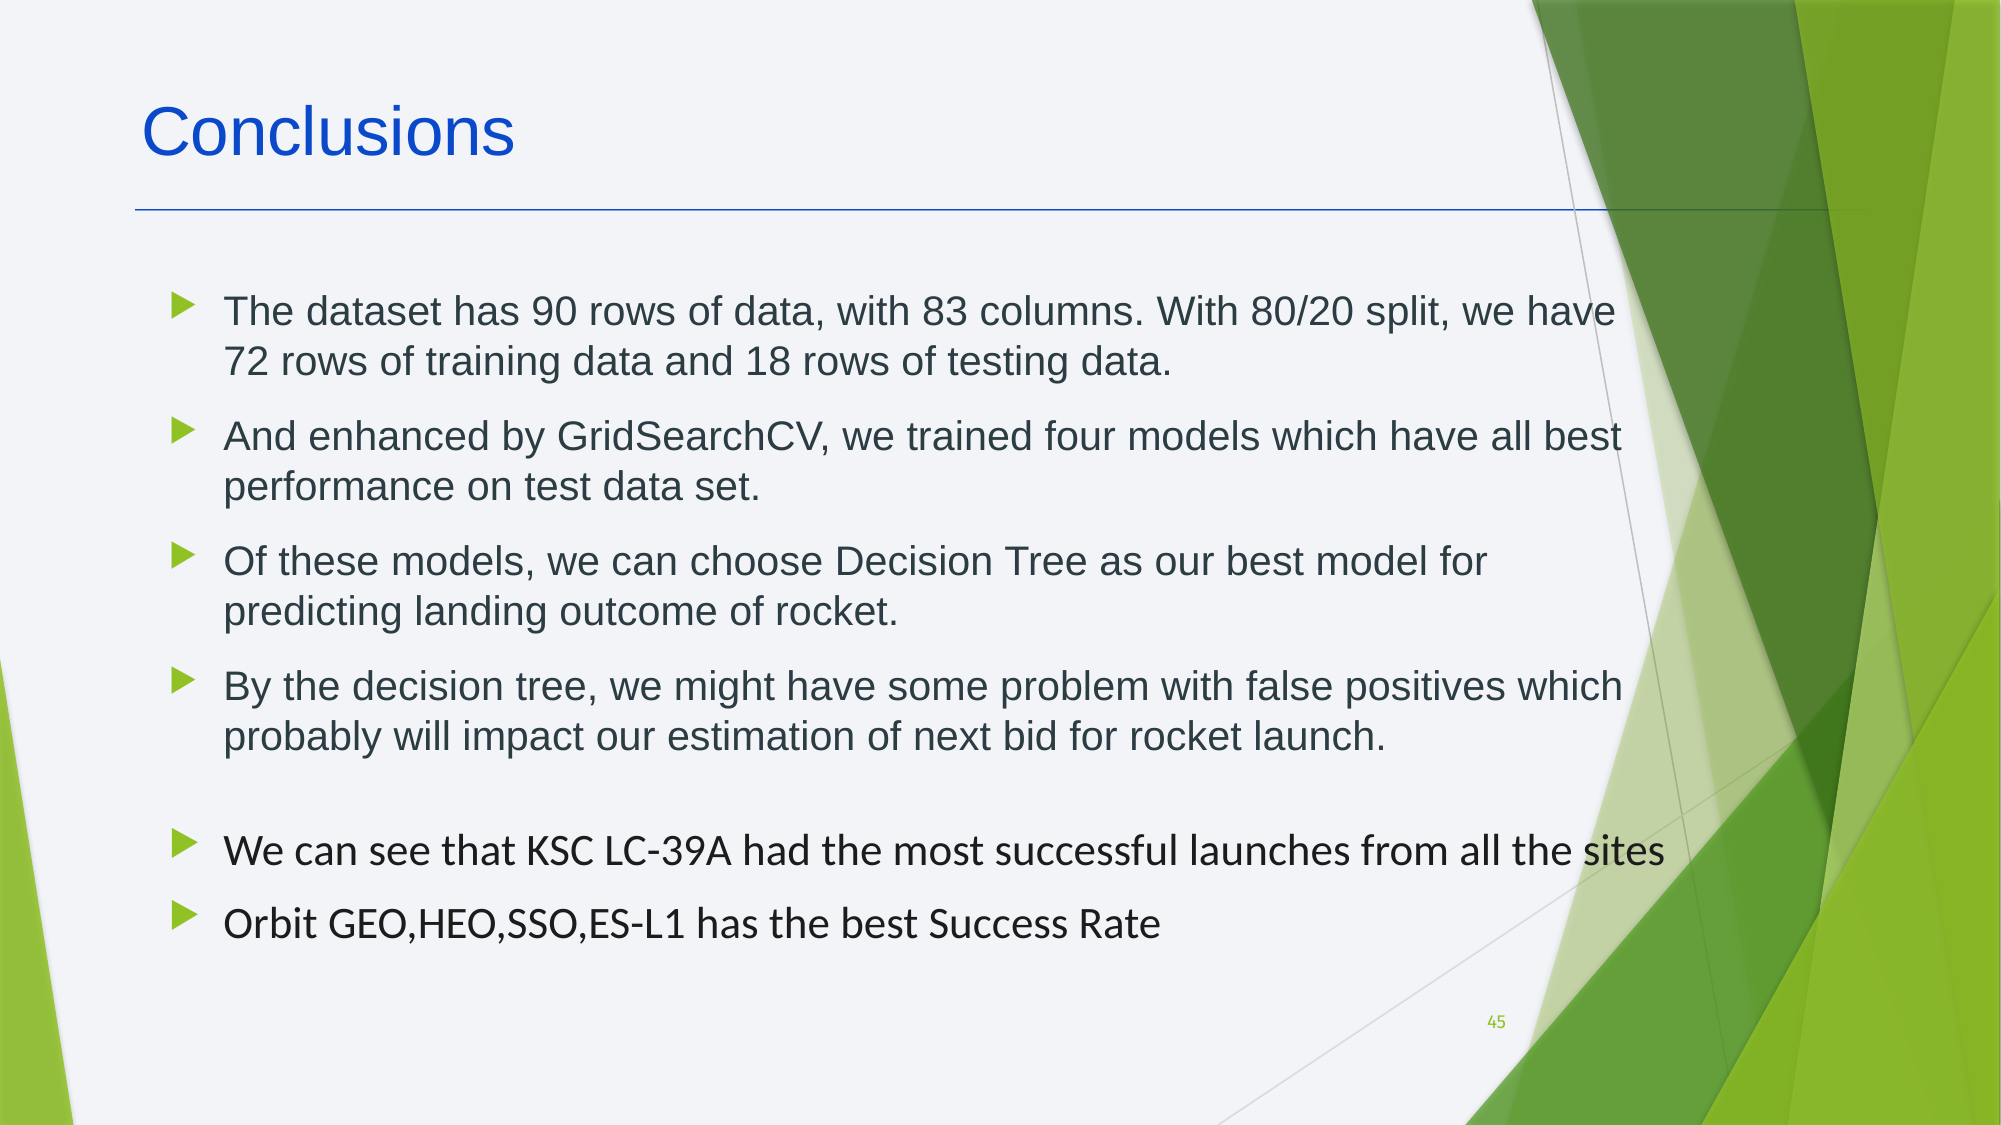

Conclusions
The dataset has 90 rows of data, with 83 columns. With 80/20 split, we have 72 rows of training data and 18 rows of testing data.
And enhanced by GridSearchCV, we trained four models which have all best performance on test data set.
Of these models, we can choose Decision Tree as our best model for predicting landing outcome of rocket.
By the decision tree, we might have some problem with false positives which probably will impact our estimation of next bid for rocket launch.

We can see that KSC LC-39A had the most successful launches from all the sites
Orbit GEO,HEO,SSO,ES-L1 has the best Success Rate

45